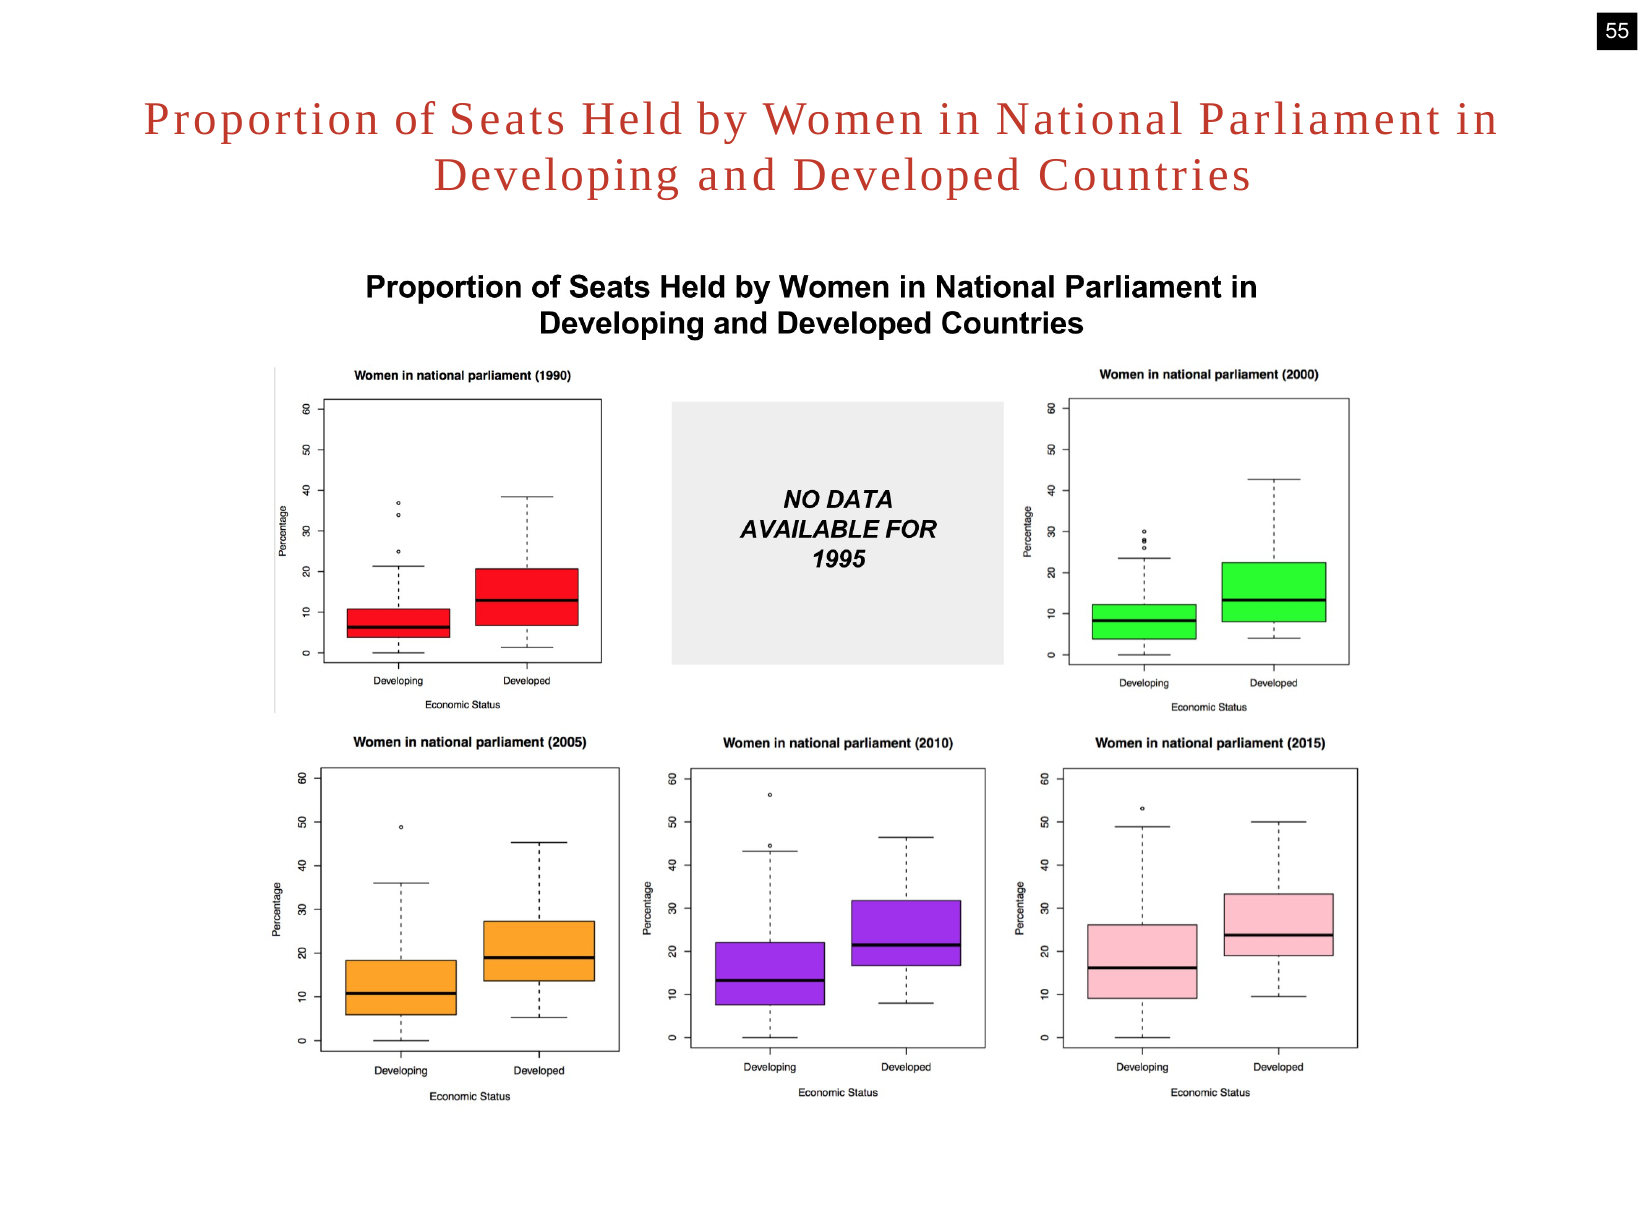

55
# Proportion of Seats Held by Women in National Parliament in  Developing and Developed Countries